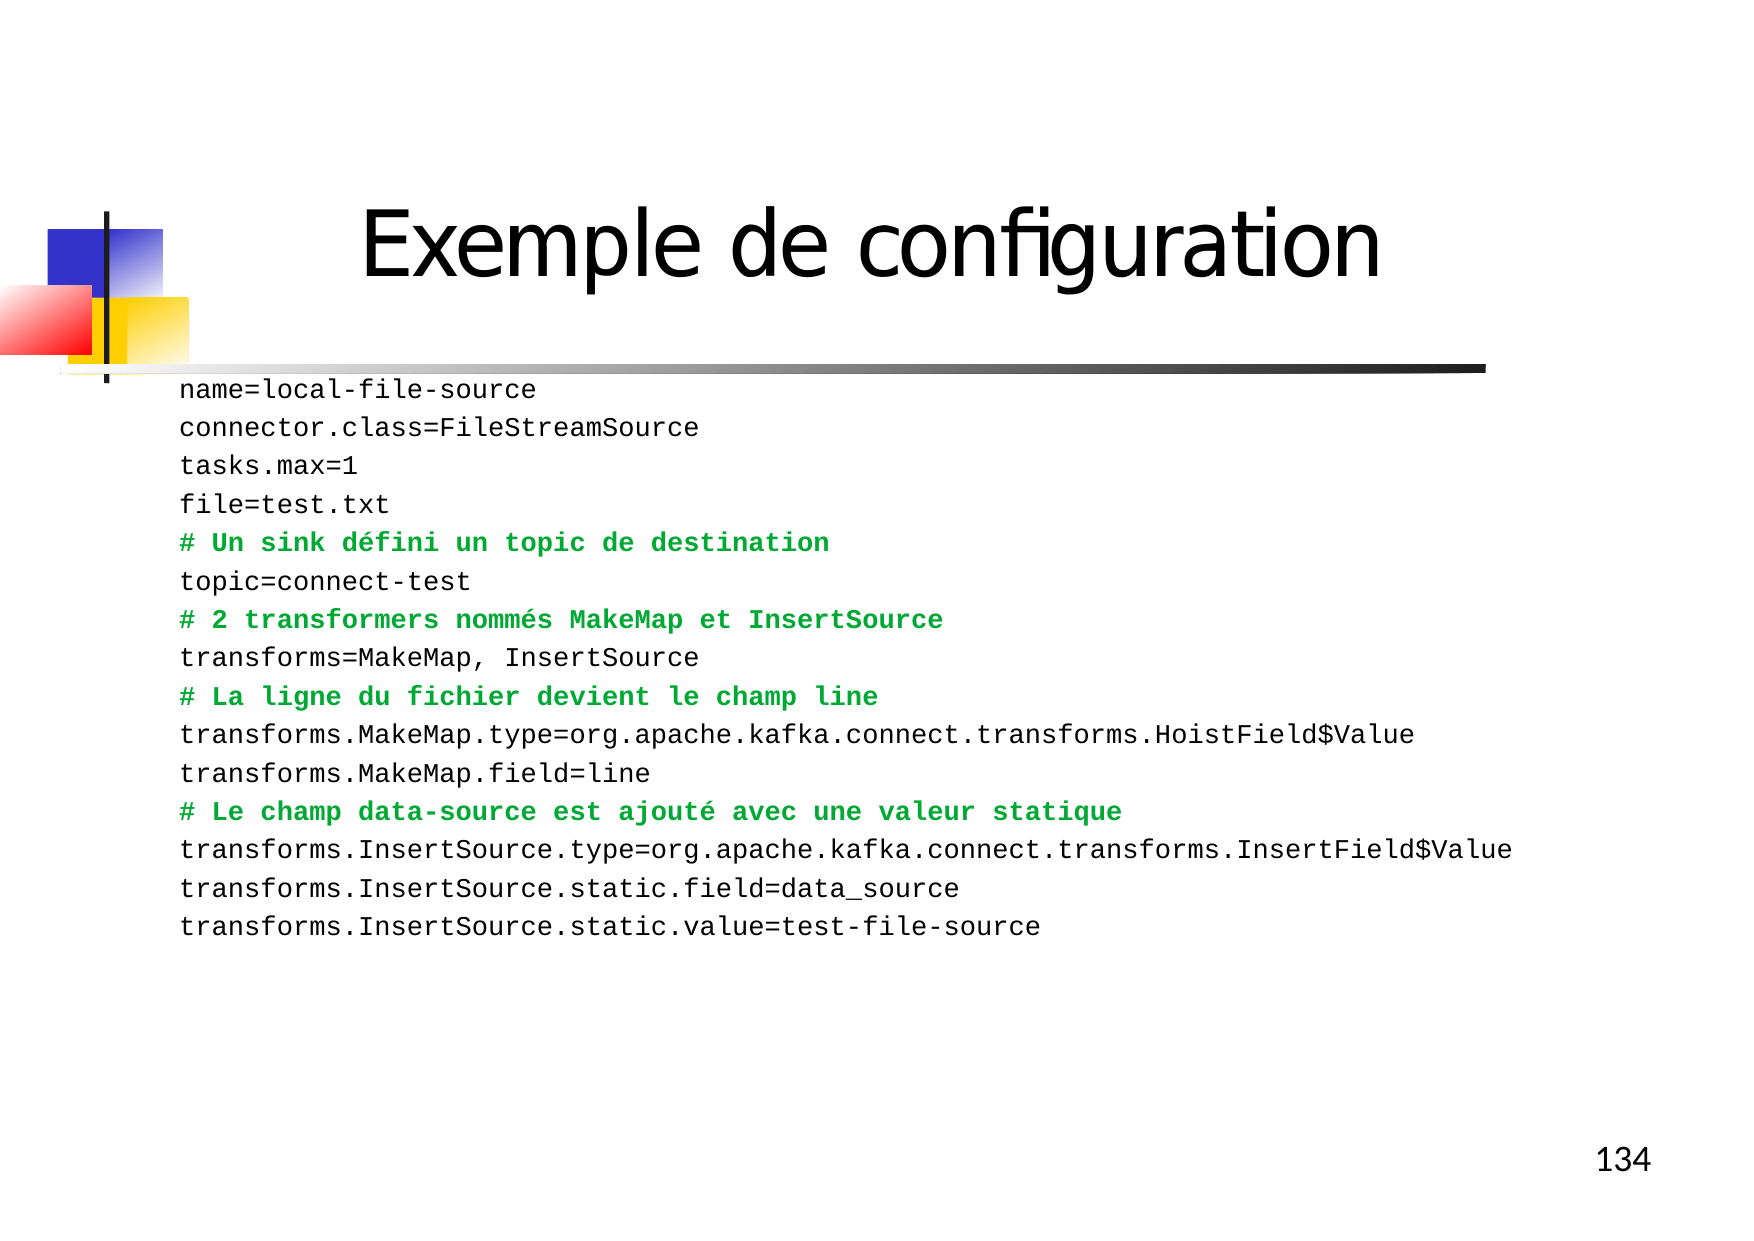

Exemple de configuration
name=local-file-source
connector.class=FileStreamSource
tasks.max=1
file=test.txt
# Un sink défini un topic de destination
topic=connect-test
# 2 transformers nommés MakeMap et InsertSource
transforms=MakeMap, InsertSource
# La ligne du fichier devient le champ line
transforms.MakeMap.type=org.apache.kafka.connect.transforms.HoistField$Value
transforms.MakeMap.field=line
# Le champ data-source est ajouté avec une valeur statique
transforms.InsertSource.type=org.apache.kafka.connect.transforms.InsertField$Value
transforms.InsertSource.static.field=data_source
transforms.InsertSource.static.value=test-file-source